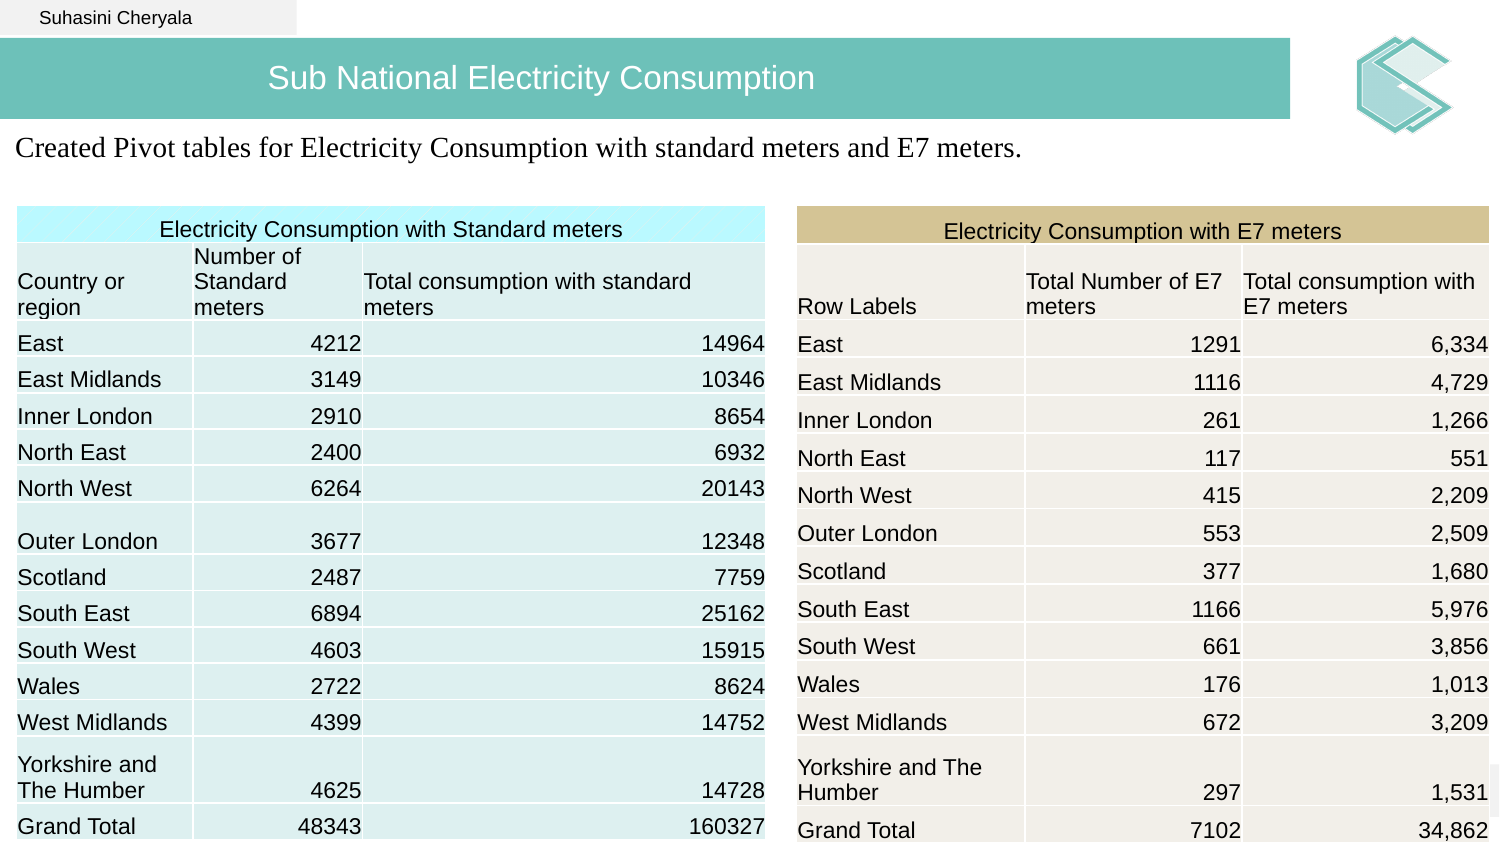

Suhasini Cheryala

# Sub National Electricity Consumption
Created Pivot tables for Electricity Consumption with standard meters and E7 meters.
| Electricity Consumption with Standard meters |  |  |
| --- | --- | --- |
| Country or region | Number of Standard meters | Total consumption with standard meters |
| East | 4212 | 14964 |
| East Midlands | 3149 | 10346 |
| Inner London | 2910 | 8654 |
| North East | 2400 | 6932 |
| North West | 6264 | 20143 |
| Outer London | 3677 | 12348 |
| Scotland | 2487 | 7759 |
| South East | 6894 | 25162 |
| South West | 4603 | 15915 |
| Wales | 2722 | 8624 |
| West Midlands | 4399 | 14752 |
| Yorkshire and The Humber | 4625 | 14728 |
| Grand Total | 48343 | 160327 |
| Electricity Consumption with E7 meters |  |  |
| --- | --- | --- |
| Row Labels | Total Number of E7 meters | Total consumption with E7 meters |
| East | 1291 | 6,334 |
| East Midlands | 1116 | 4,729 |
| Inner London | 261 | 1,266 |
| North East | 117 | 551 |
| North West | 415 | 2,209 |
| Outer London | 553 | 2,509 |
| Scotland | 377 | 1,680 |
| South East | 1166 | 5,976 |
| South West | 661 | 3,856 |
| Wales | 176 | 1,013 |
| West Midlands | 672 | 3,209 |
| Yorkshire and The Humber | 297 | 1,531 |
| Grand Total | 7102 | 34,862 |